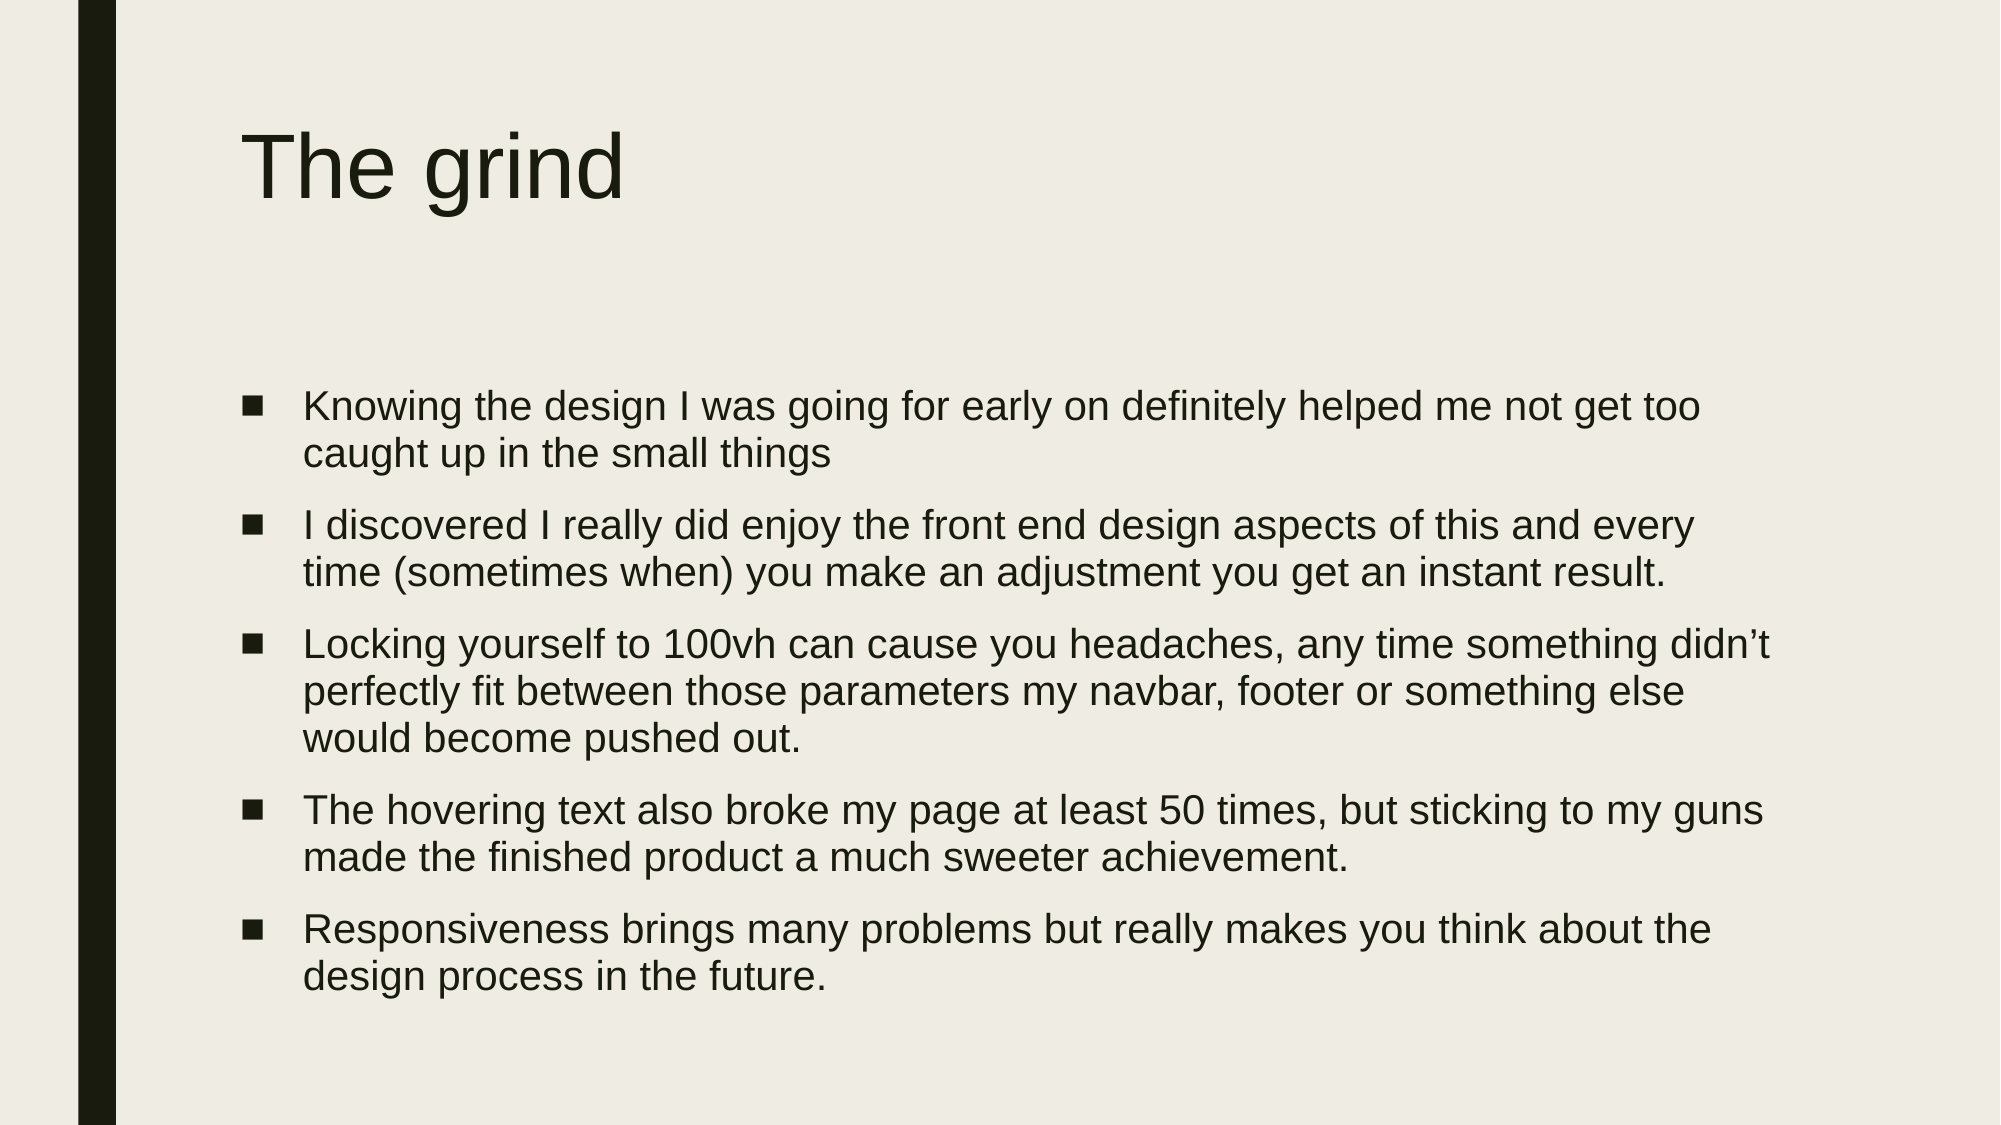

# The grind
Knowing the design I was going for early on definitely helped me not get too caught up in the small things
I discovered I really did enjoy the front end design aspects of this and every time (sometimes when) you make an adjustment you get an instant result.
Locking yourself to 100vh can cause you headaches, any time something didn’t perfectly fit between those parameters my navbar, footer or something else would become pushed out.
The hovering text also broke my page at least 50 times, but sticking to my guns made the finished product a much sweeter achievement.
Responsiveness brings many problems but really makes you think about the design process in the future.